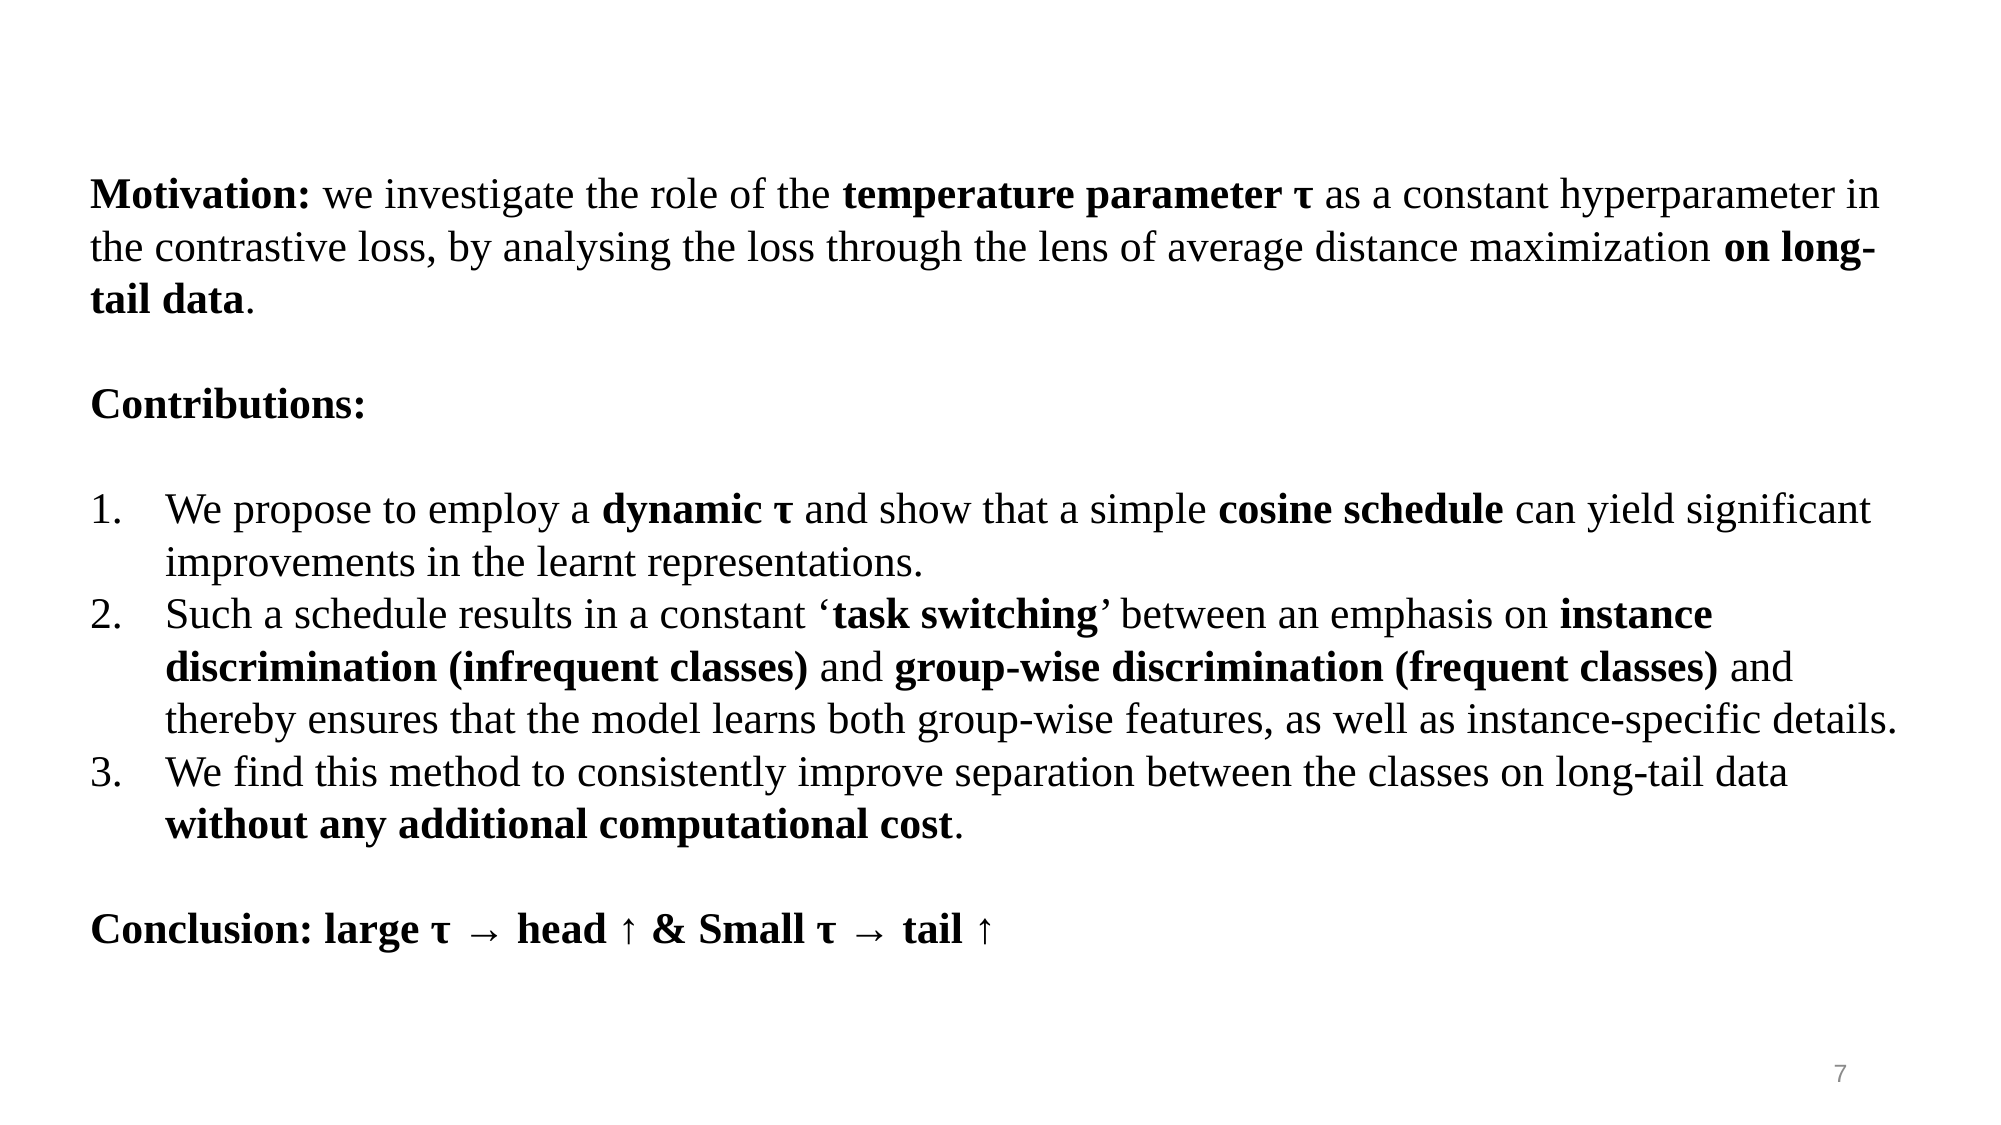

Motivation: we investigate the role of the temperature parameter τ as a constant hyperparameter in the contrastive loss, by analysing the loss through the lens of average distance maximization on long-tail data.

Contributions:

We propose to employ a dynamic τ and show that a simple cosine schedule can yield significant improvements in the learnt representations.
Such a schedule results in a constant ‘task switching’ between an emphasis on instance discrimination (infrequent classes) and group-wise discrimination (frequent classes) and thereby ensures that the model learns both group-wise features, as well as instance-specific details.
We find this method to consistently improve separation between the classes on long-tail data without any additional computational cost.

Conclusion: large τ → head ↑ & Small τ → tail ↑
7